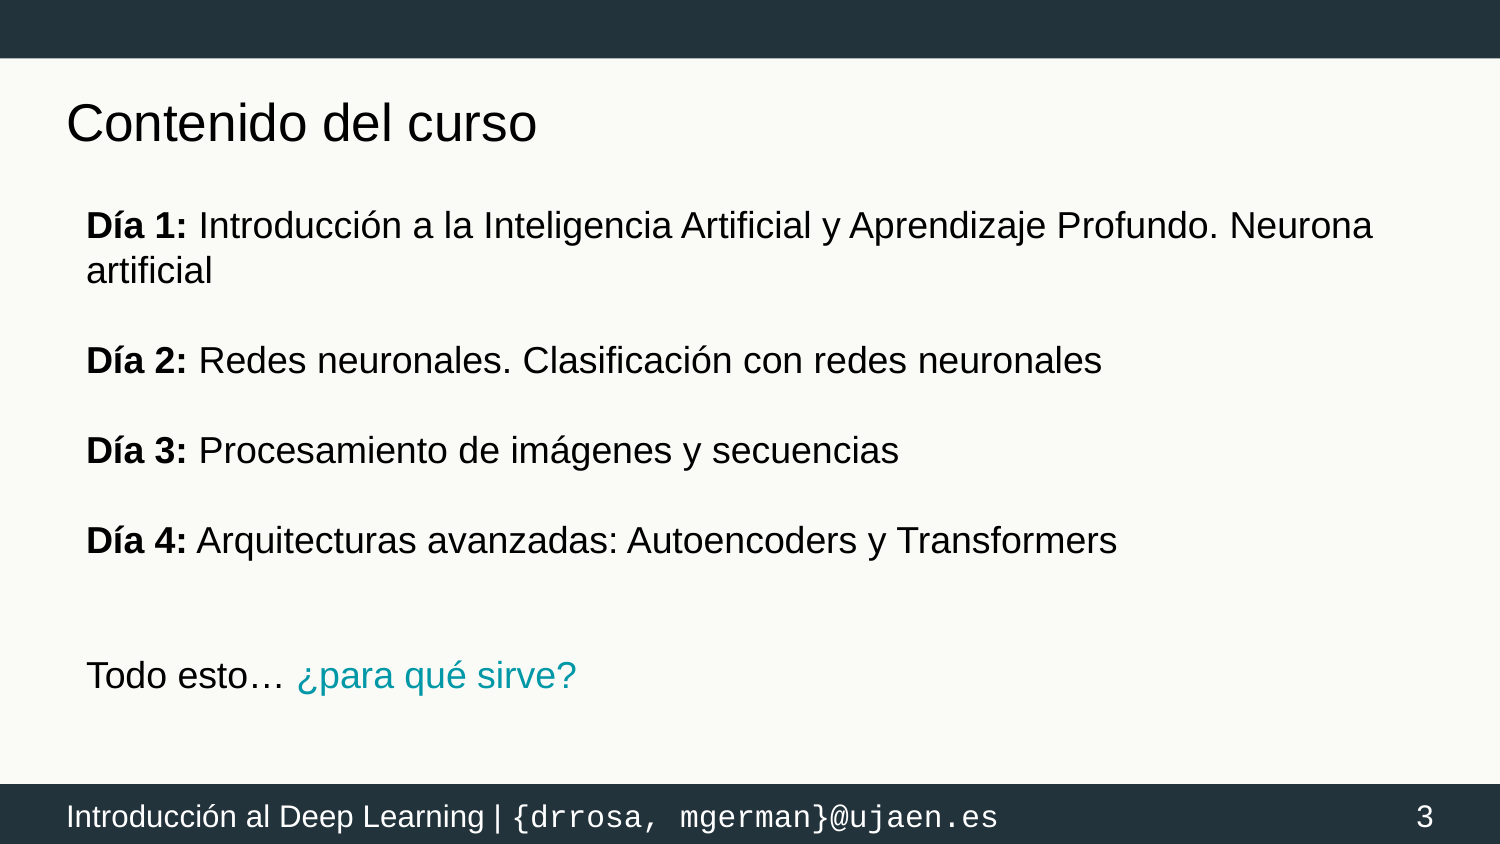

# Contenido del curso
Día 1: Introducción a la Inteligencia Artificial y Aprendizaje Profundo. Neurona artificial

Día 2: Redes neuronales. Clasificación con redes neuronales

Día 3: Procesamiento de imágenes y secuencias

Día 4: Arquitecturas avanzadas: Autoencoders y Transformers

Todo esto… ¿para qué sirve?
3